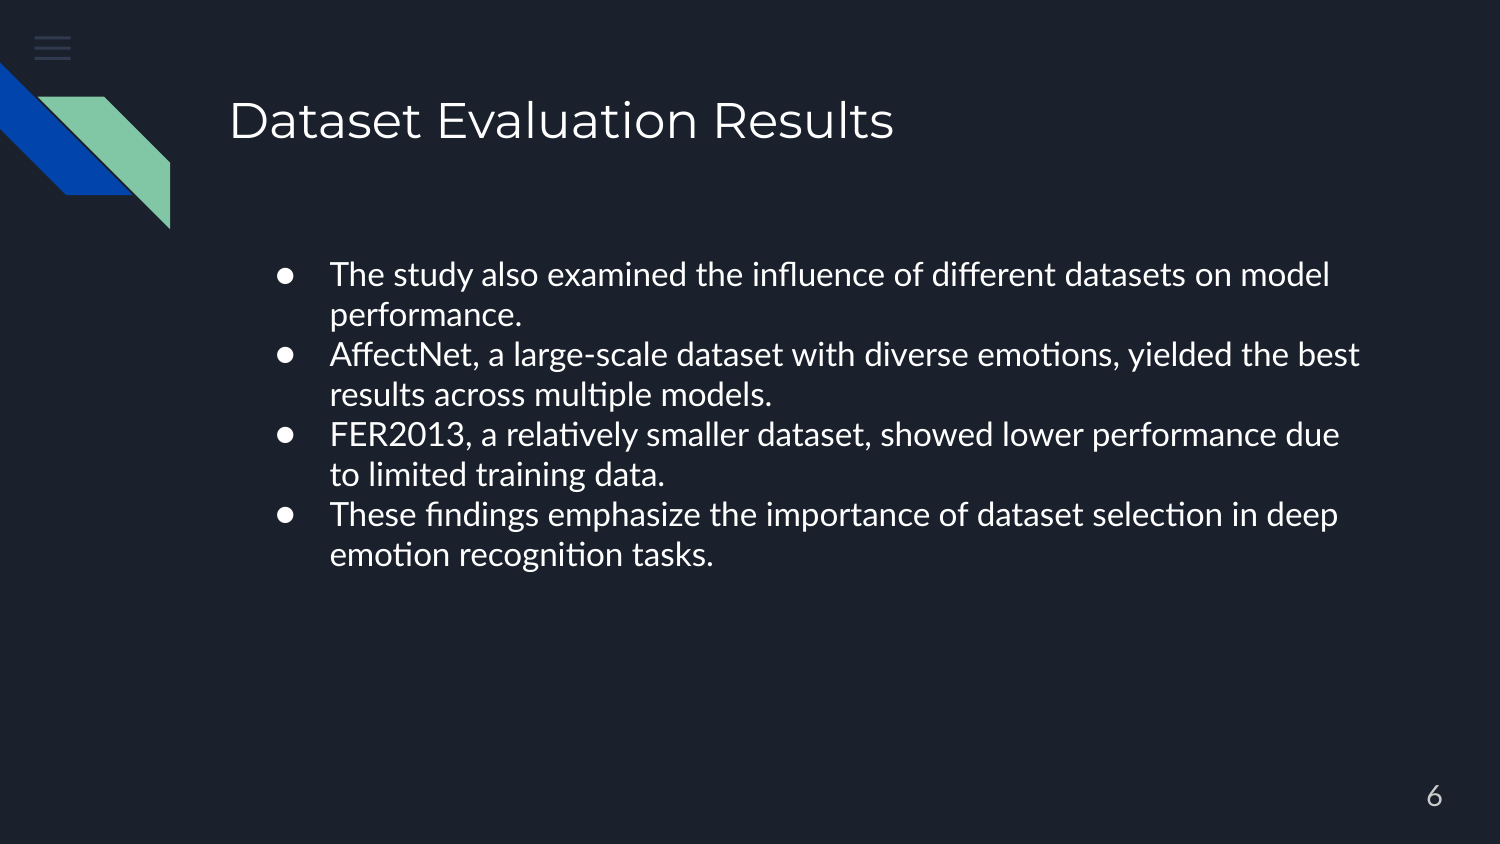

# Dataset Evaluation Results

The study also examined the influence of different datasets on model performance.
AffectNet, a large-scale dataset with diverse emotions, yielded the best results across multiple models.
FER2013, a relatively smaller dataset, showed lower performance due to limited training data.
These findings emphasize the importance of dataset selection in deep emotion recognition tasks.
6